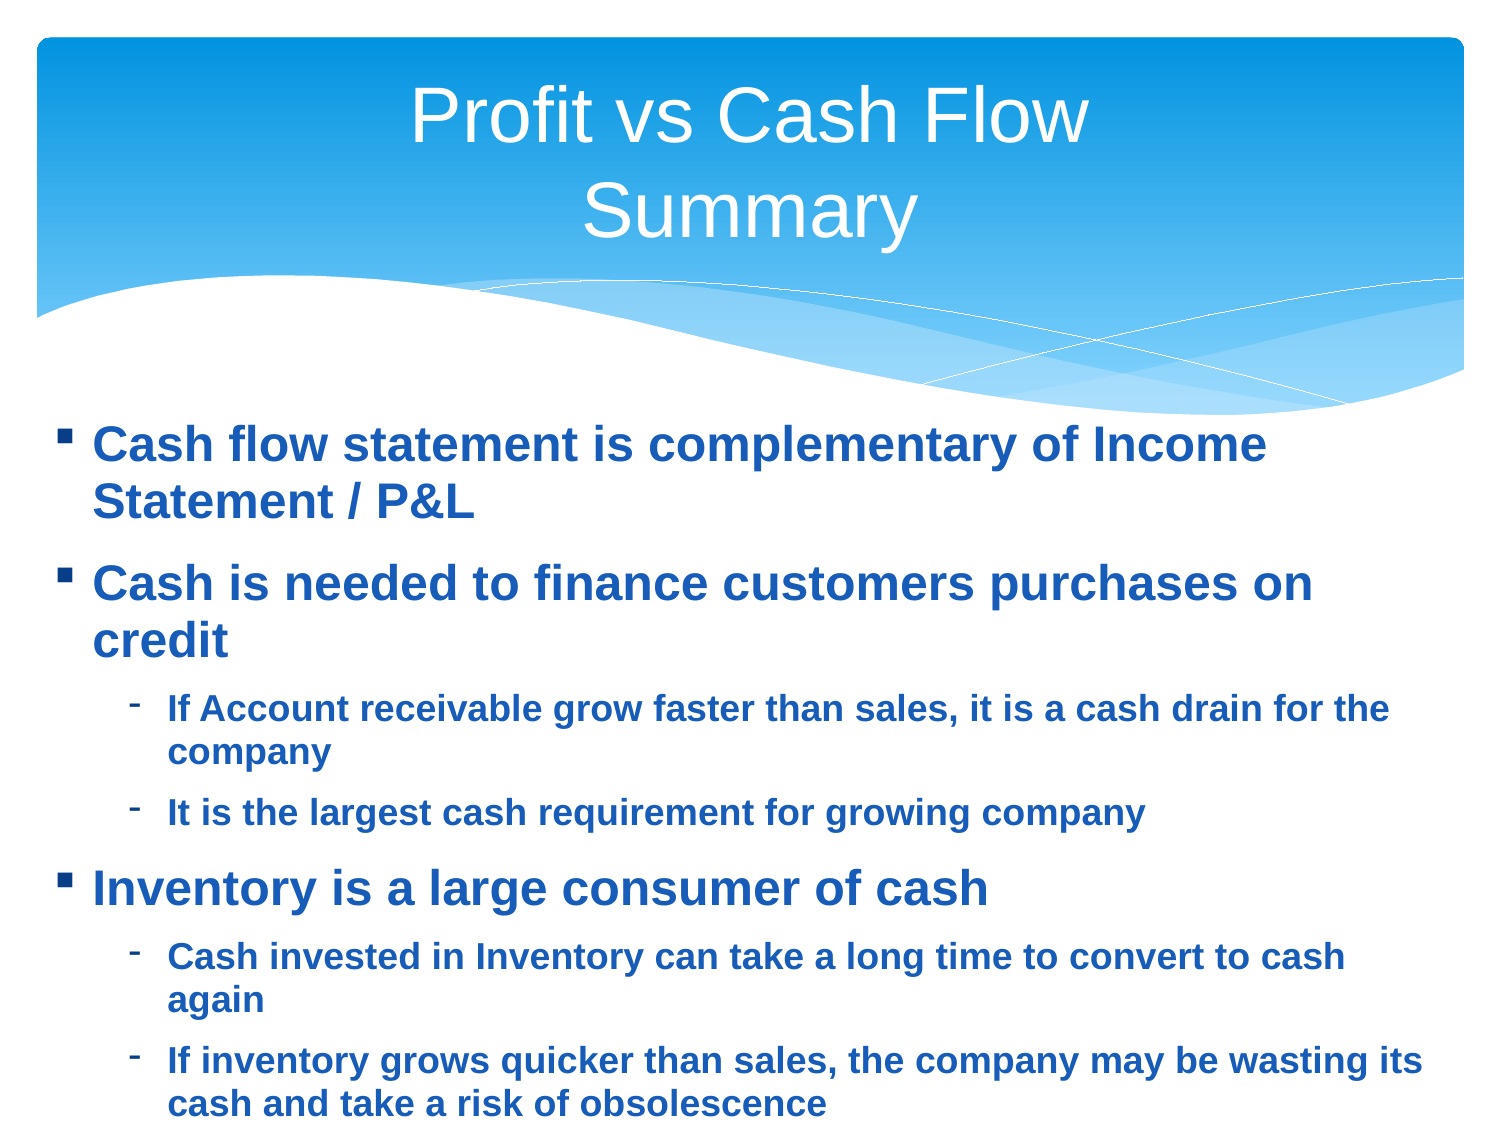

# Profit vs Cash Flow Summary

Cash flow statement is complementary of Income Statement / P&L
Cash is needed to finance customers purchases on credit
If Account receivable grow faster than sales, it is a cash drain for the company
It is the largest cash requirement for growing company
Inventory is a large consumer of cash
Cash invested in Inventory can take a long time to convert to cash again
If inventory grows quicker than sales, the company may be wasting its cash and take a risk of obsolescence